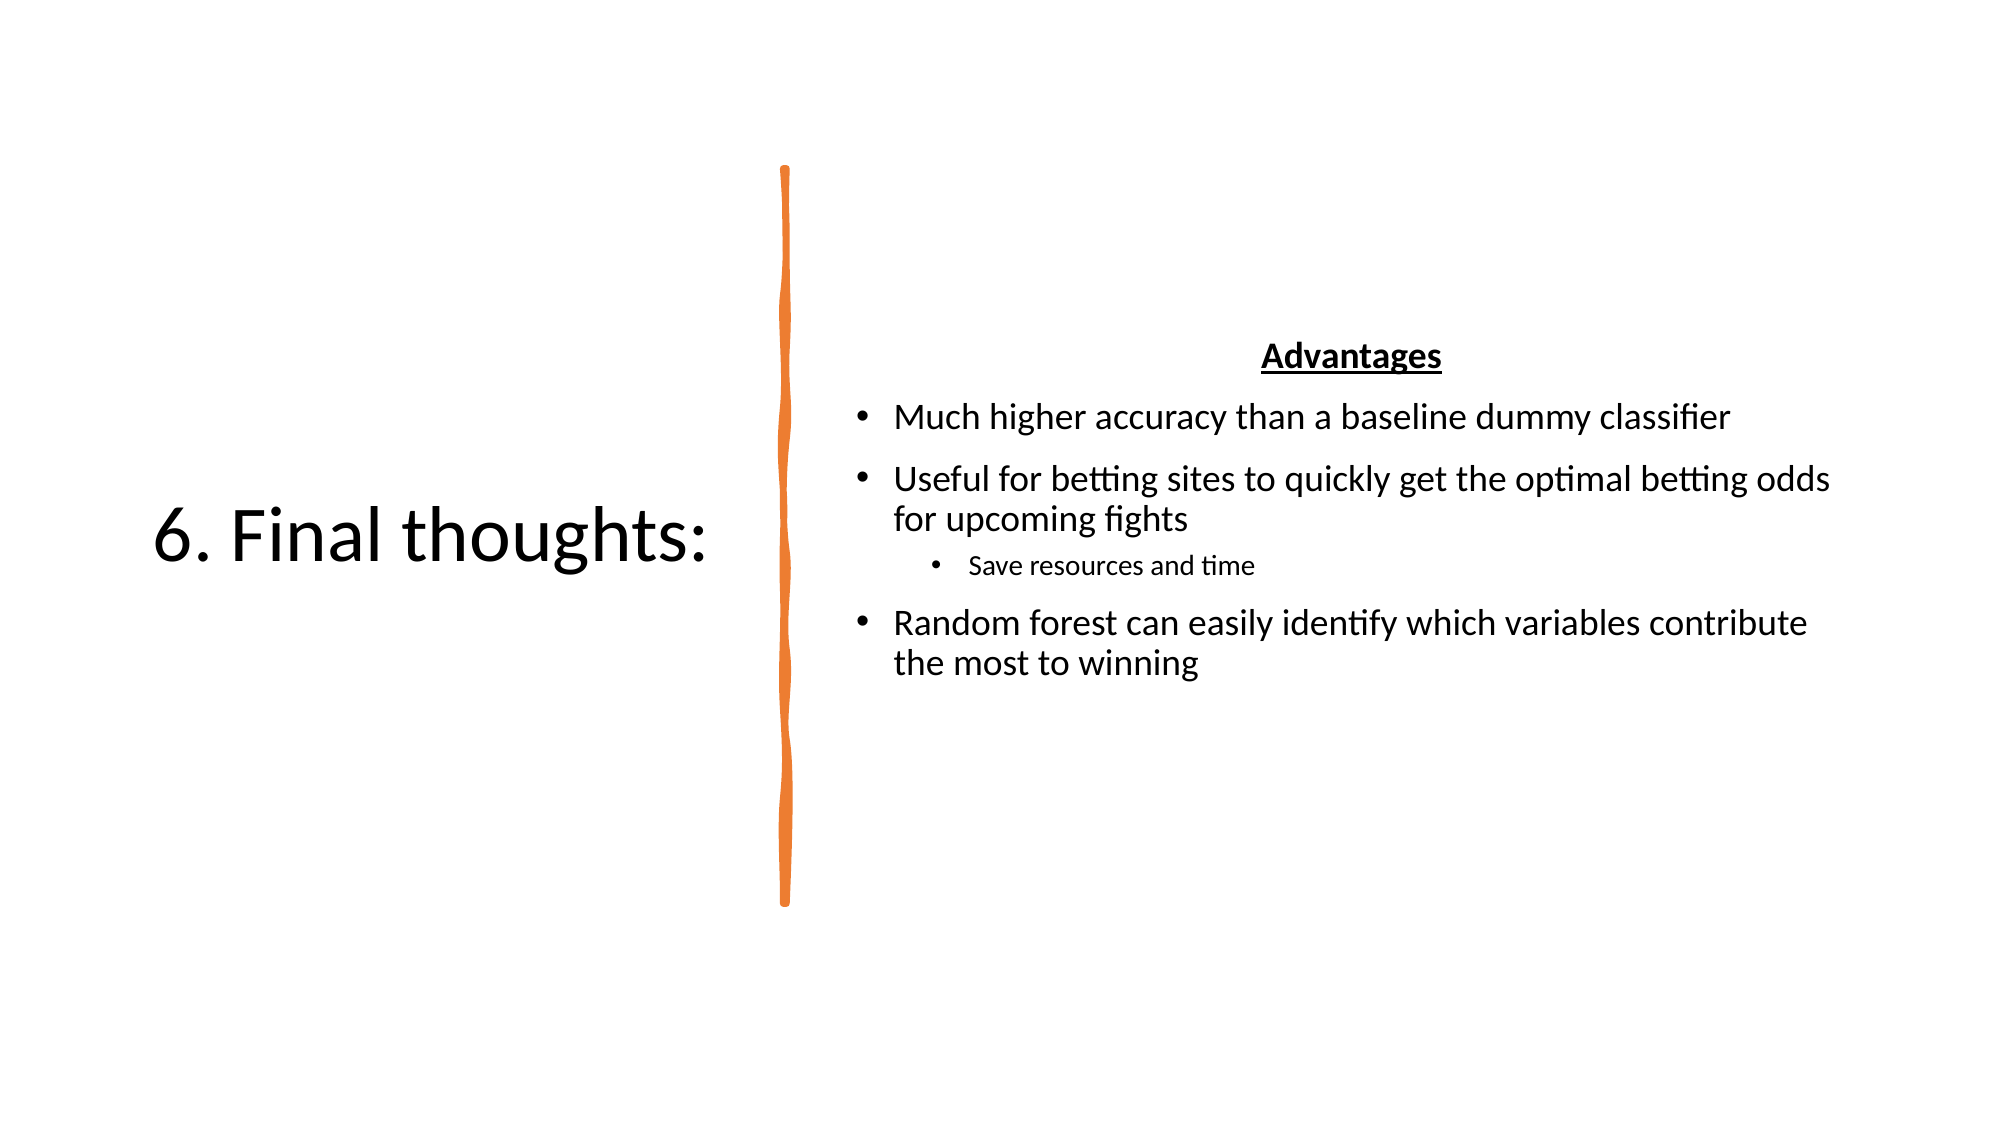

# 6. Final thoughts:
Advantages
Much higher accuracy than a baseline dummy classifier
Useful for betting sites to quickly get the optimal betting odds for upcoming fights
Save resources and time
Random forest can easily identify which variables contribute the most to winning